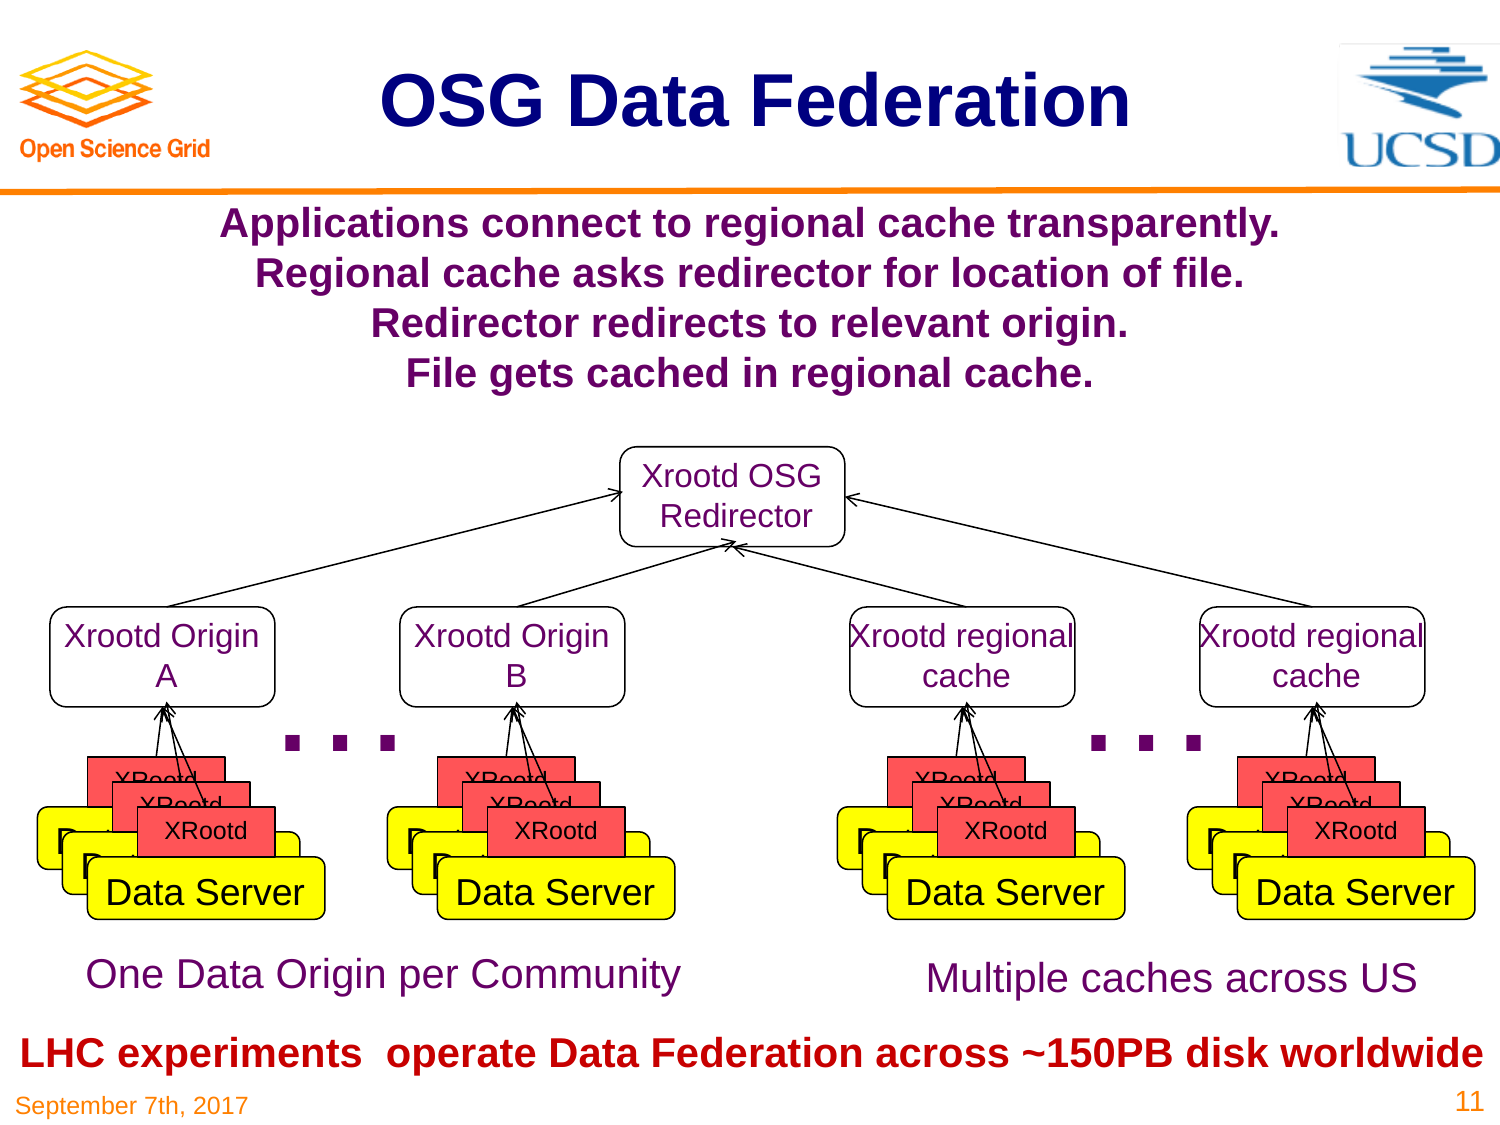

# OSG Data Federation
Applications connect to regional cache transparently.
Regional cache asks redirector for location of file.
Redirector redirects to relevant origin.
File gets cached in regional cache.

Xrootd OSG
Redirector
…
…

Xrootd Origin
A
XRootd
Data Server
XRootd
Data Server
XRootd
Data Server

Xrootd Origin
B
XRootd
Data Server
XRootd
Data Server
XRootd
Data Server
Xrootd regional
cache

Xrootd regional
cache

XRootd
Data Server
XRootd
Data Server
XRootd
Data Server
XRootd
Data Server
XRootd
Data Server
XRootd
Data Server
One Data Origin per Community
Multiple caches across US
LHC experiments  operate Data Federation across ~150PB disk worldwide
11